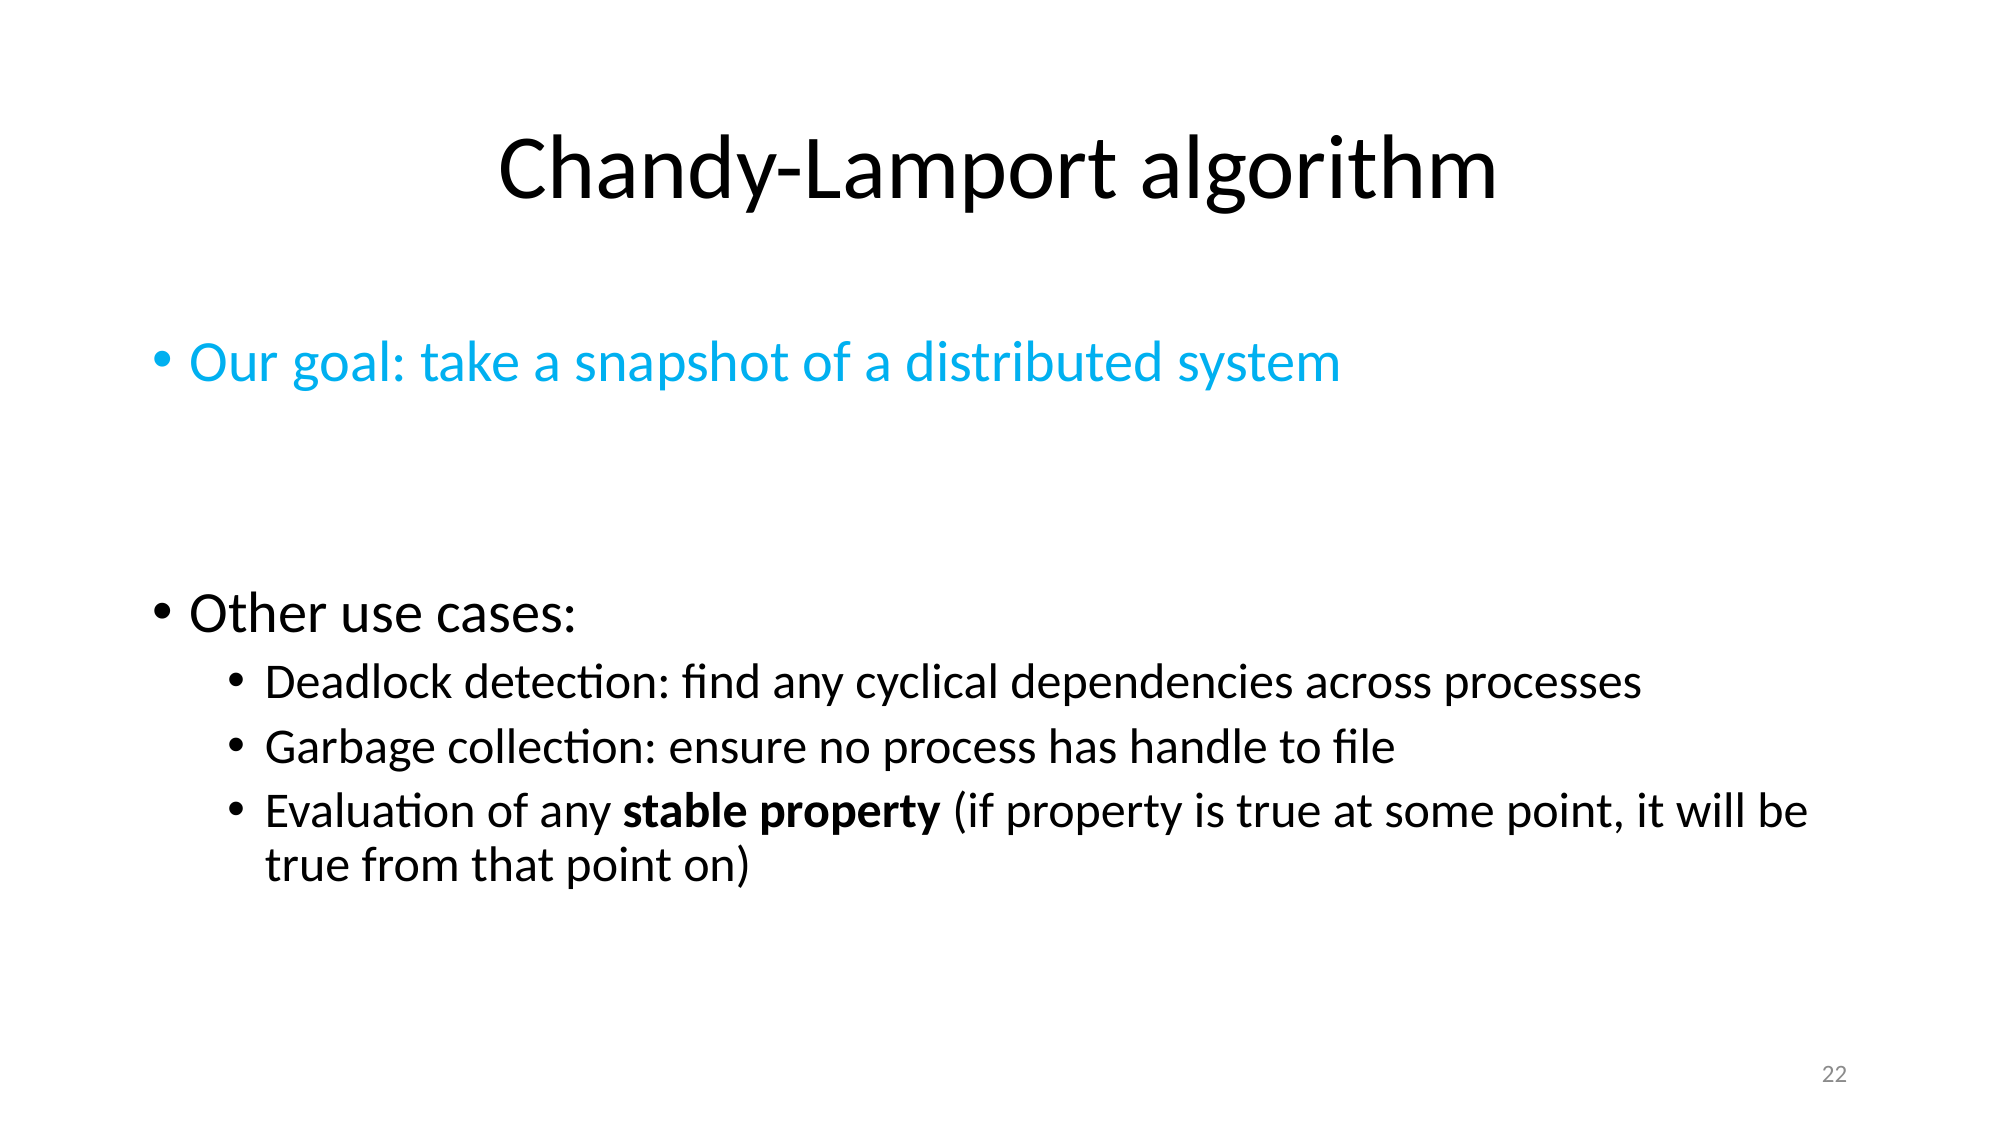

# Chandy-Lamport algorithm
Our goal: take a snapshot of a distributed system

Other use cases:
Deadlock detection: find any cyclical dependencies across processes
Garbage collection: ensure no process has handle to file
Evaluation of any stable property (if property is true at some point, it will be true from that point on)
22